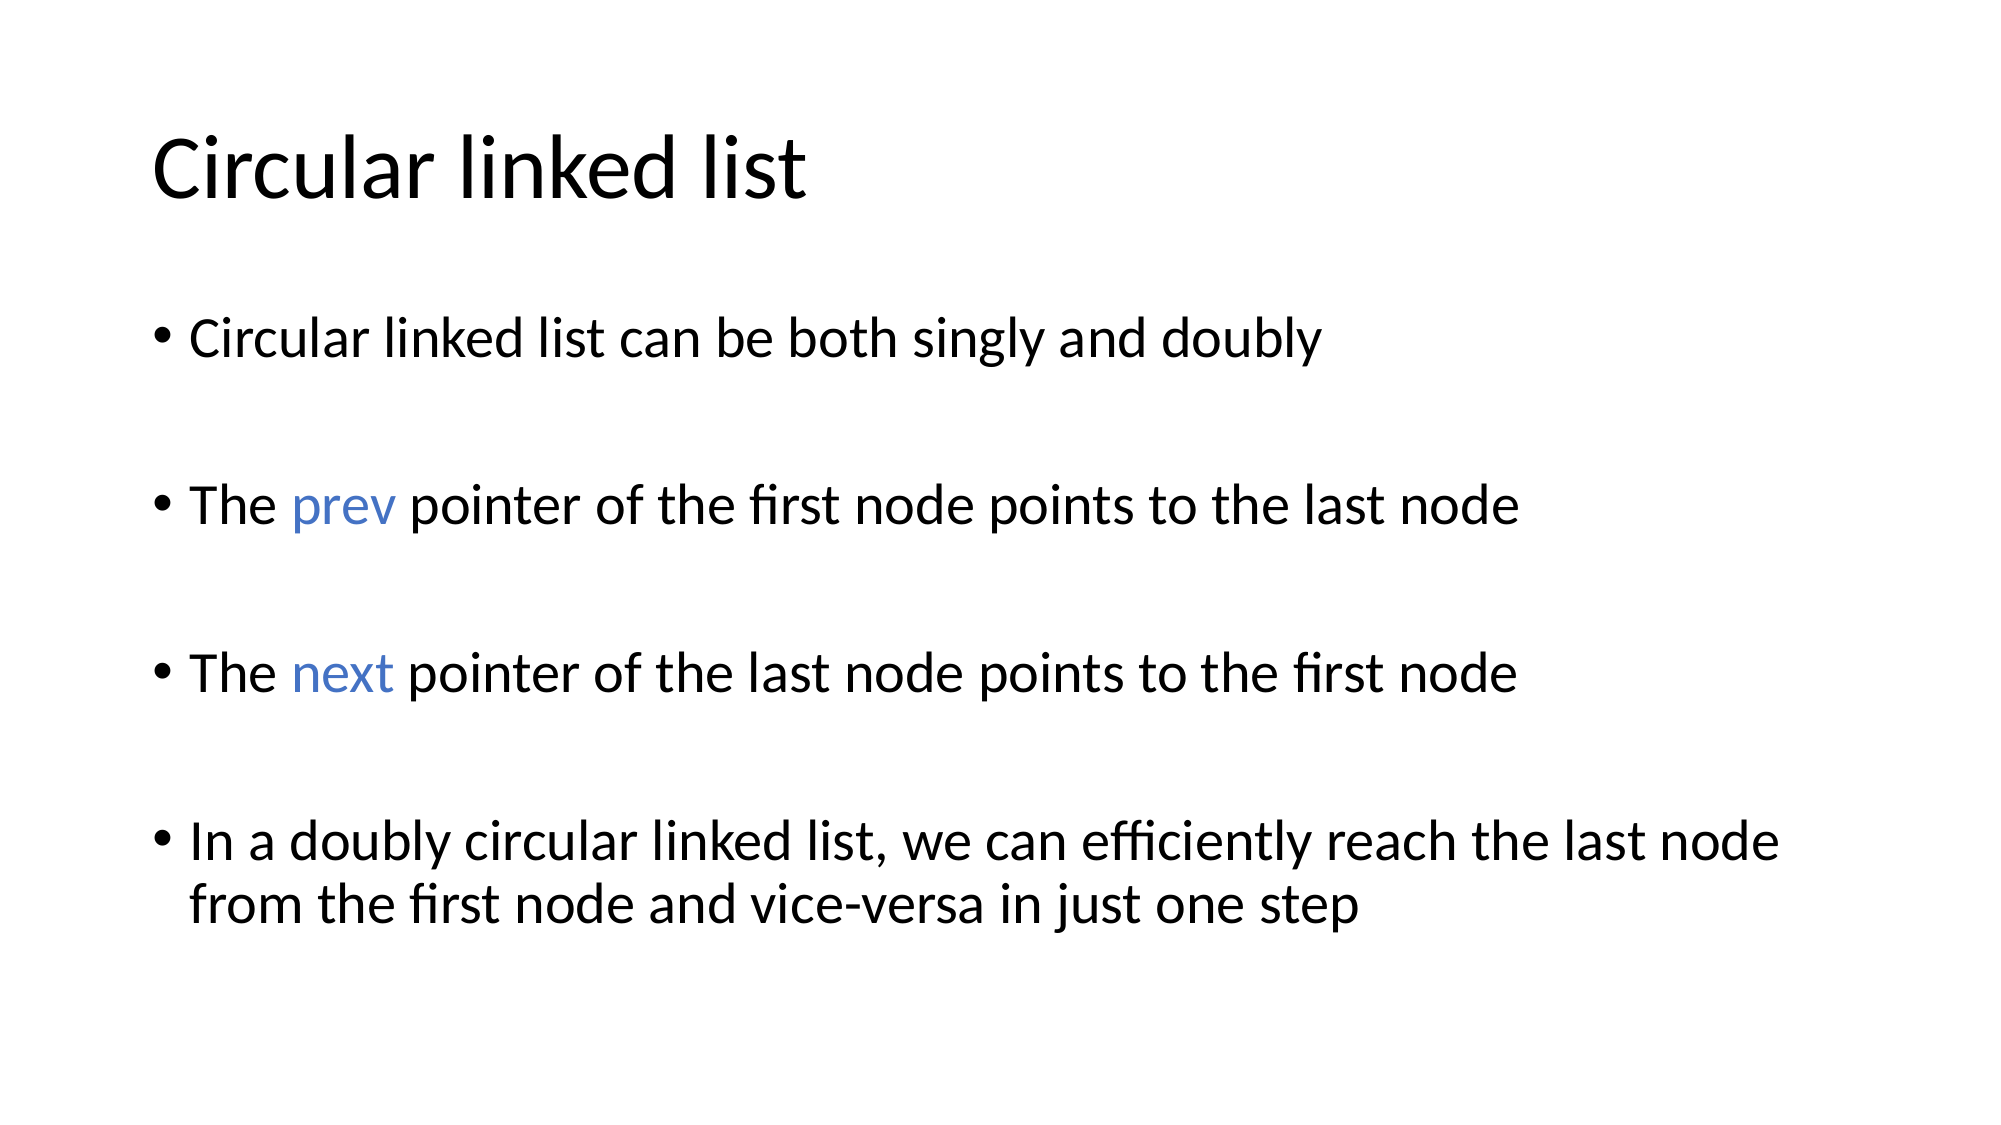

# Circular linked list
Circular linked list can be both singly and doubly

The prev pointer of the first node points to the last node

The next pointer of the last node points to the first node

In a doubly circular linked list, we can efficiently reach the last node from the first node and vice-versa in just one step